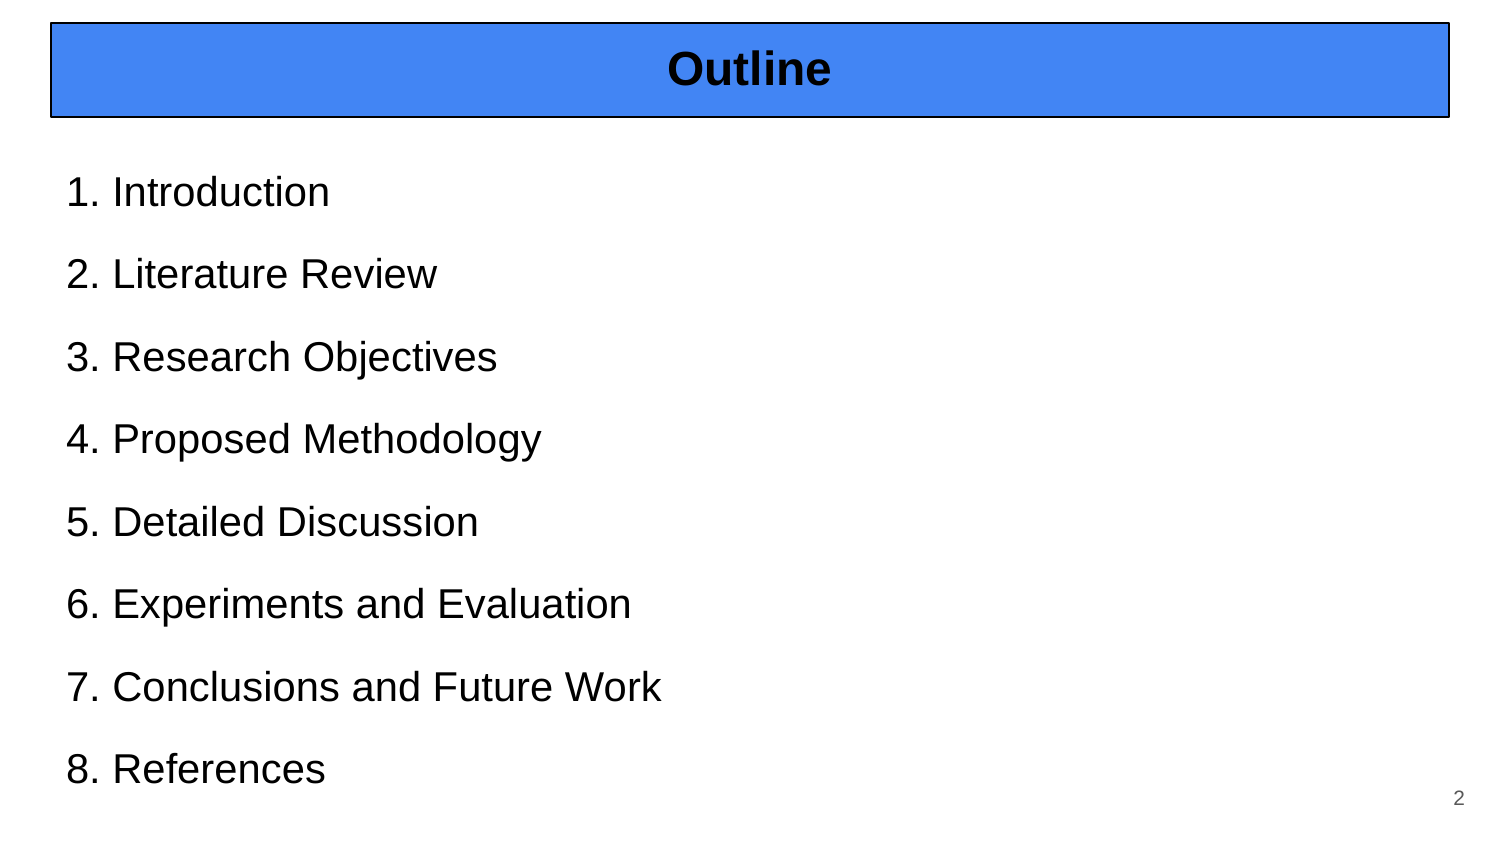

# Outline
1. Introduction
2. Literature Review
3. Research Objectives
4. Proposed Methodology
5. Detailed Discussion
6. Experiments and Evaluation
7. Conclusions and Future Work
8. References
2